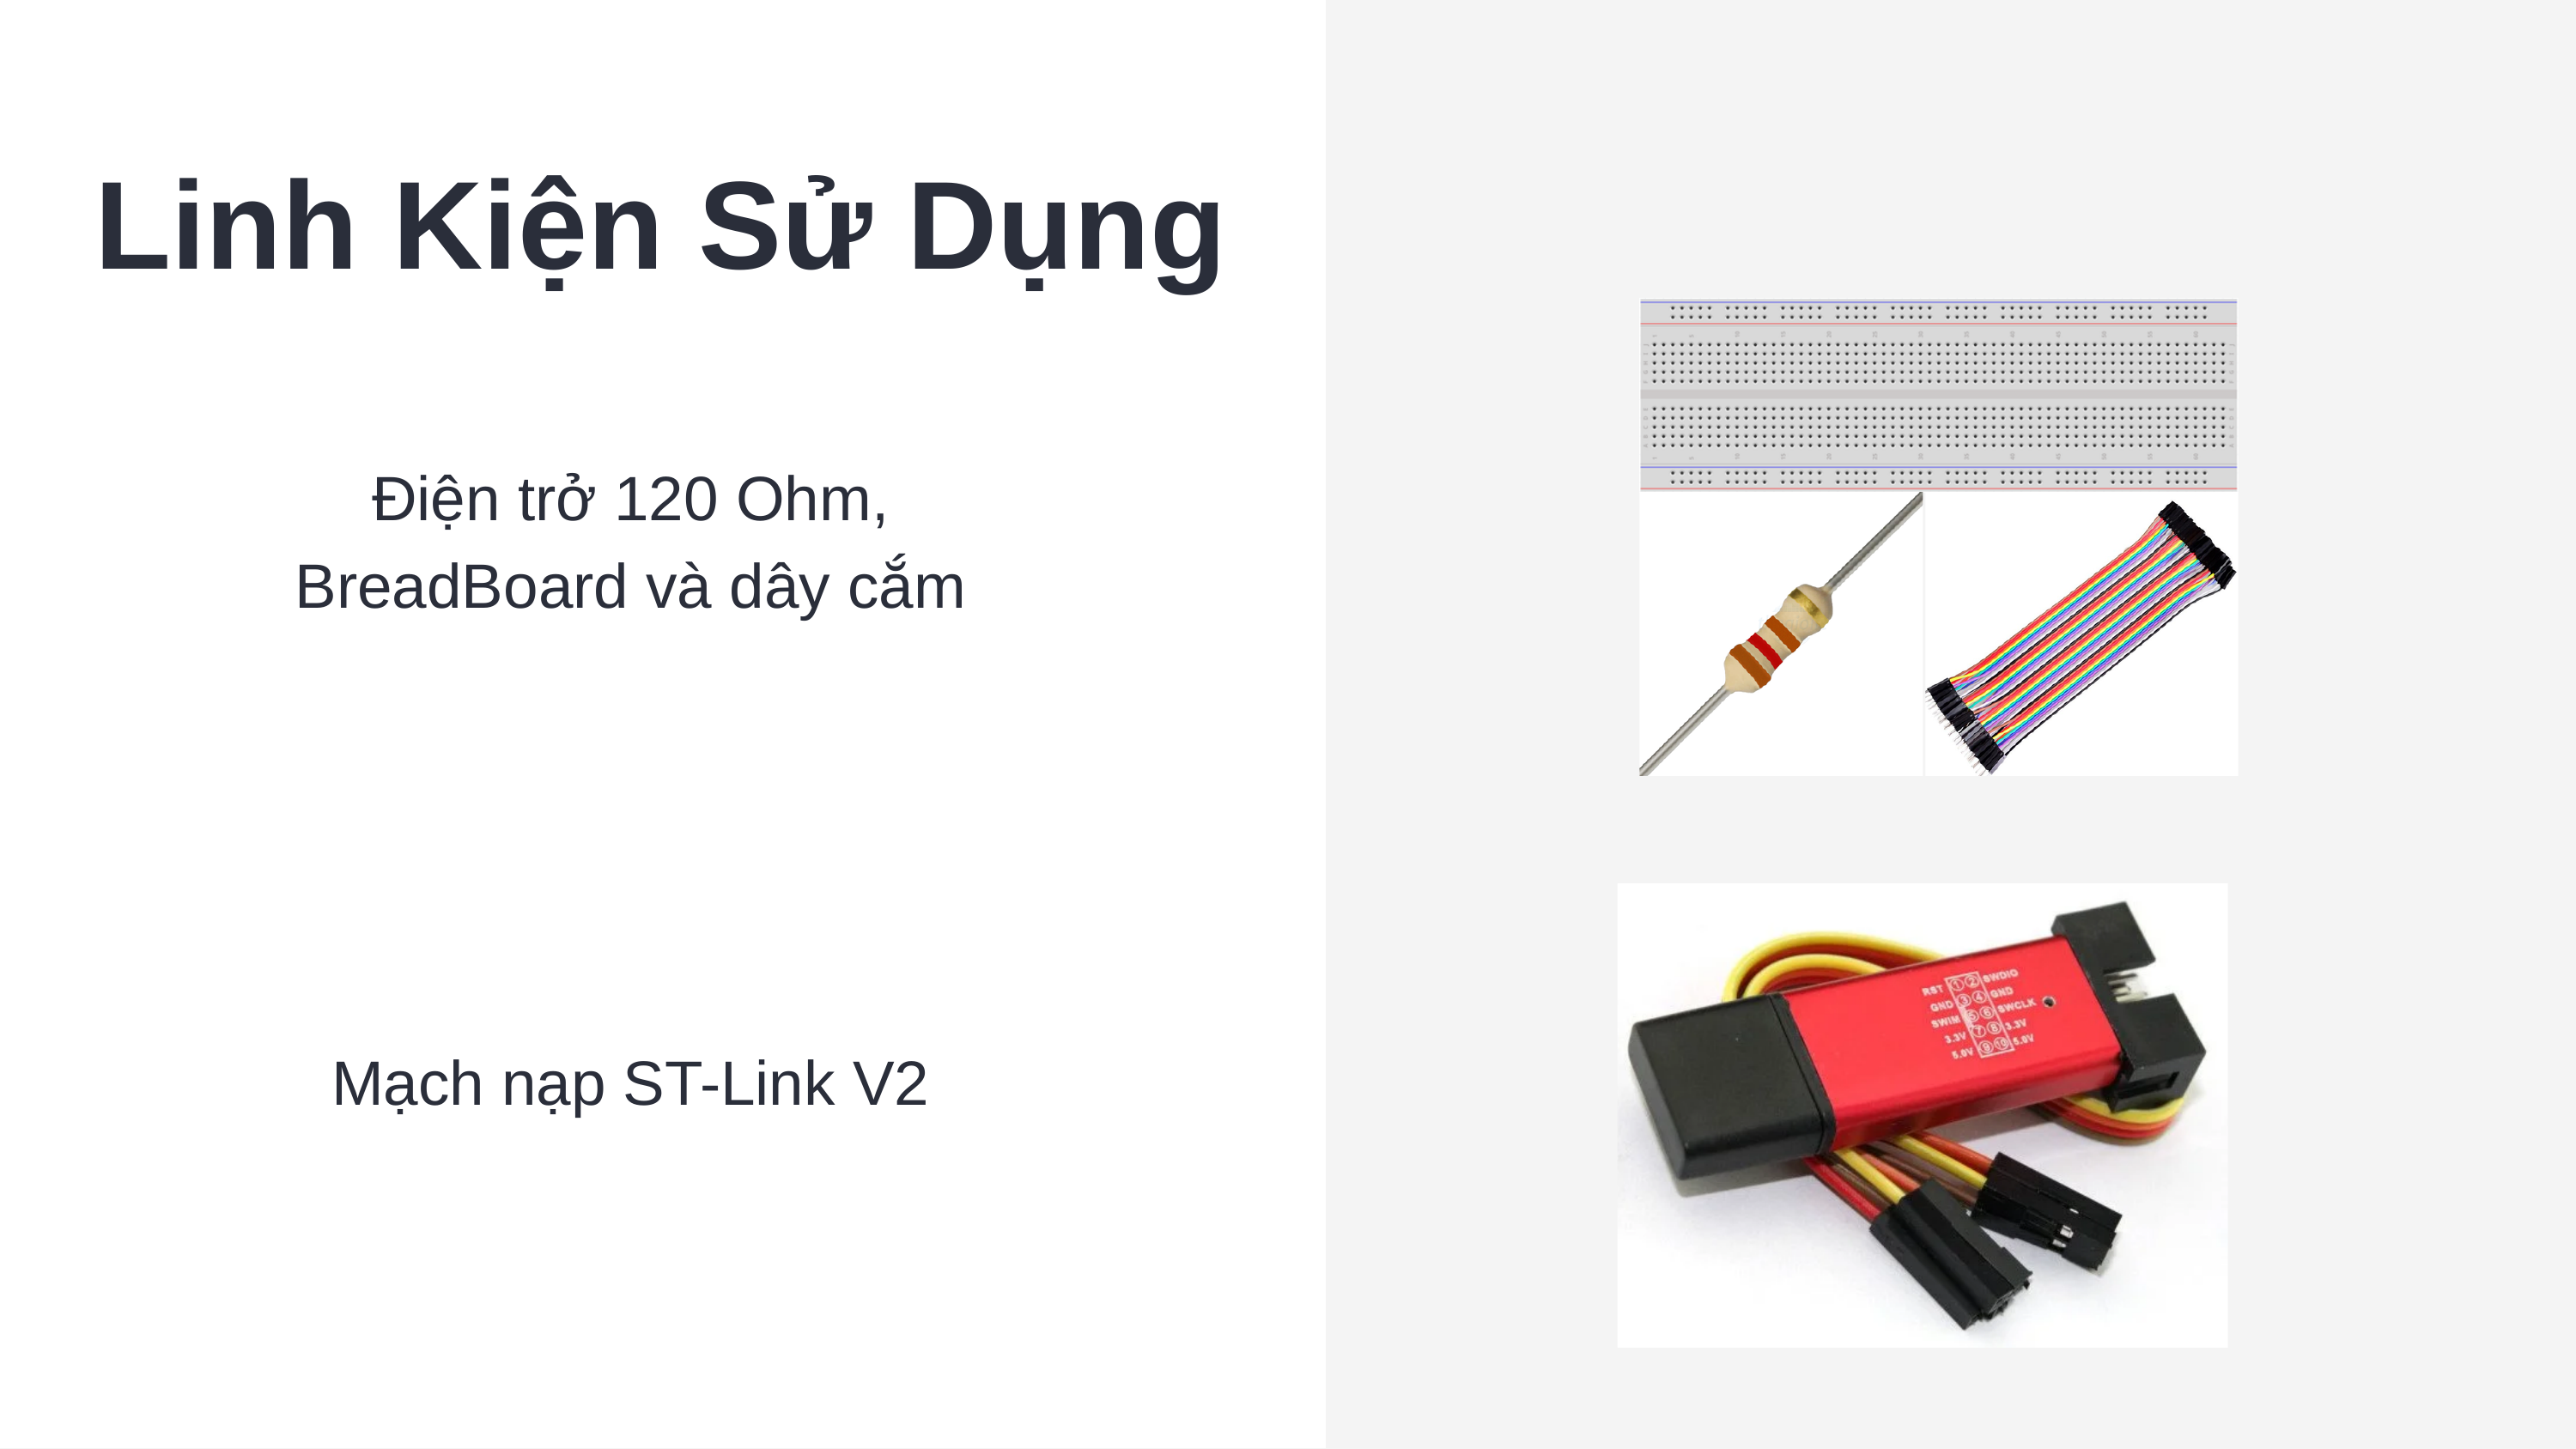

Linh Kiện Sử Dụng

Điện trở 120 Ohm, BreadBoard và dây cắm

Mạch nạp ST-Link V2